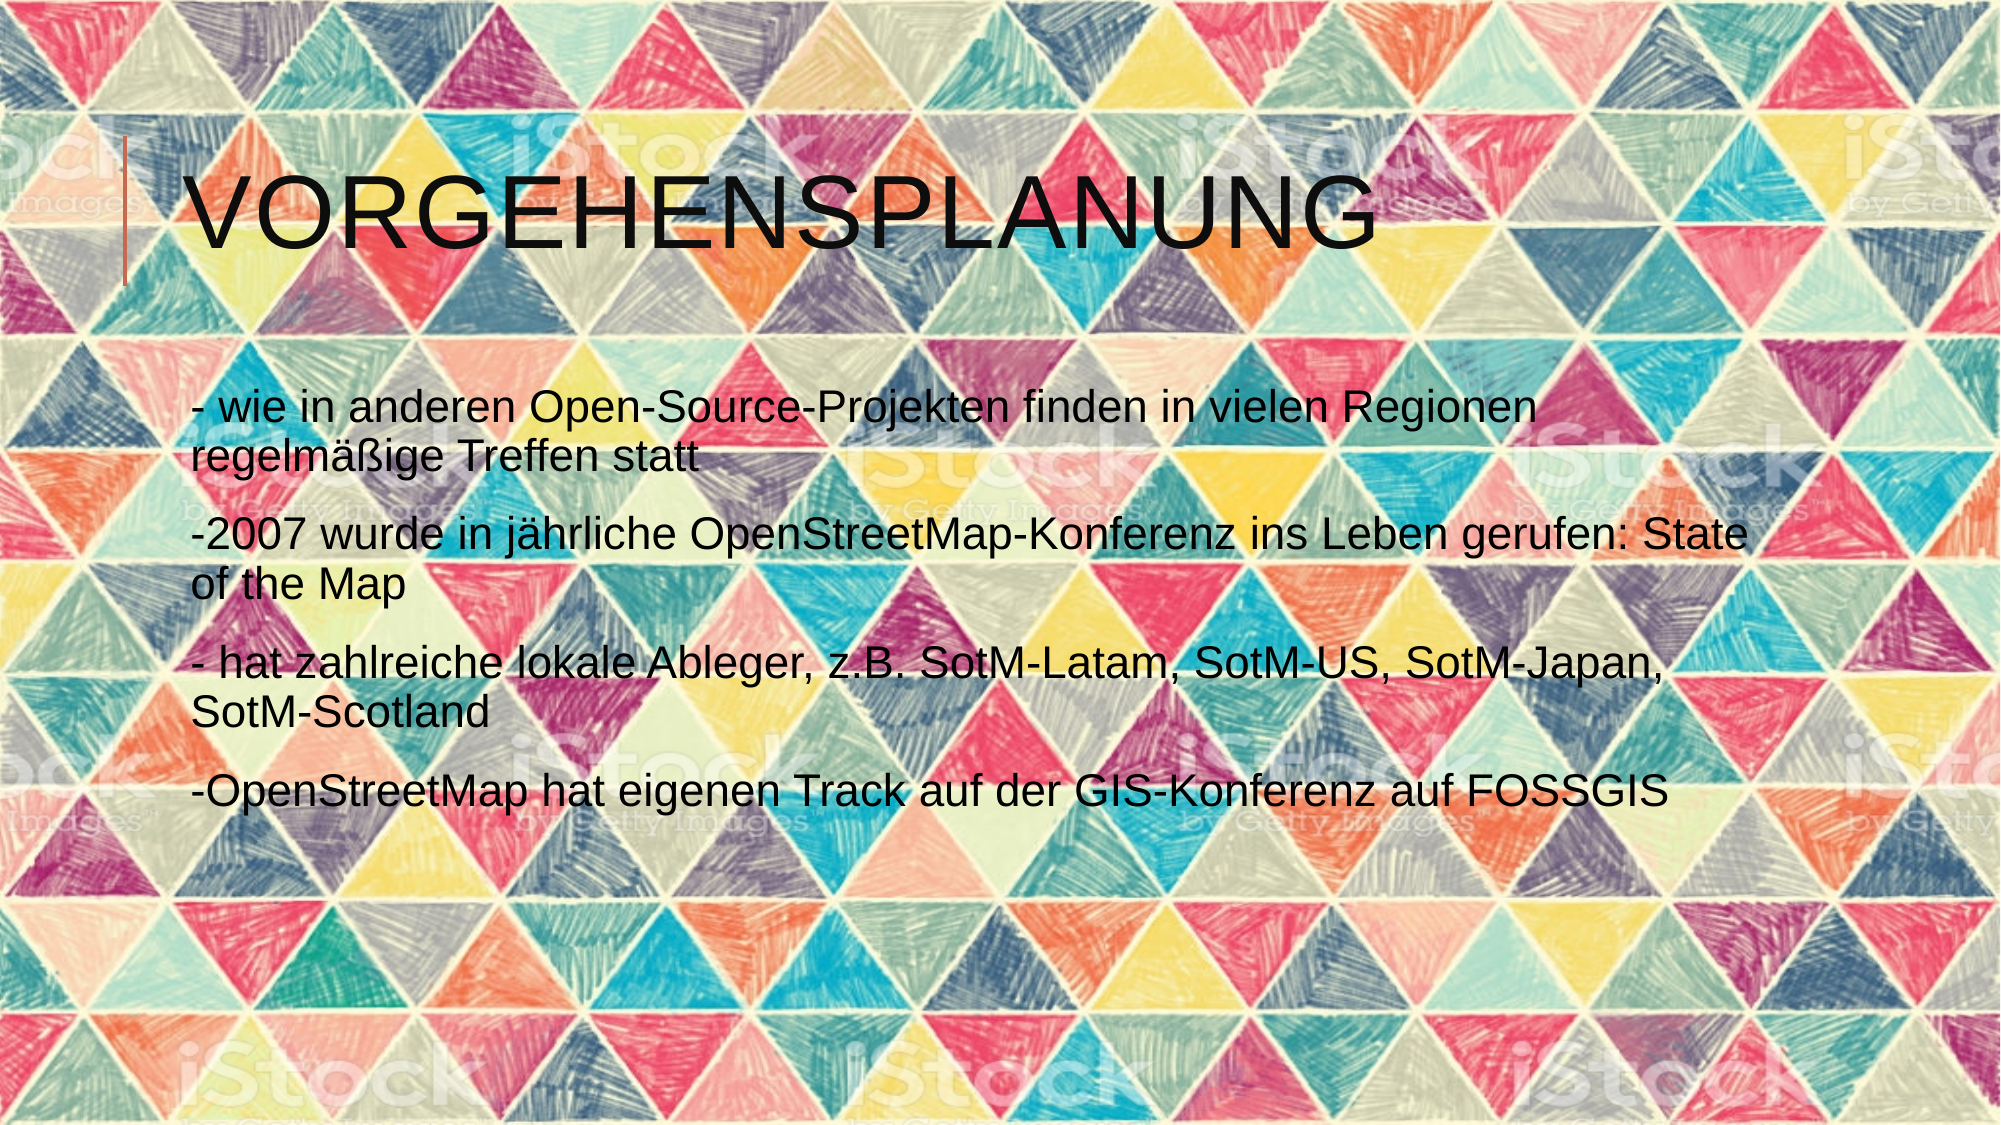

# Vorgehensplanung
- wie in anderen Open-Source-Projekten finden in vielen Regionen regelmäßige Treffen statt
-2007 wurde in jährliche OpenStreetMap-Konferenz ins Leben gerufen: State of the Map
- hat zahlreiche lokale Ableger, z.B. SotM-Latam, SotM-US, SotM-Japan, SotM-Scotland
-OpenStreetMap hat eigenen Track auf der GIS-Konferenz auf FOSSGIS